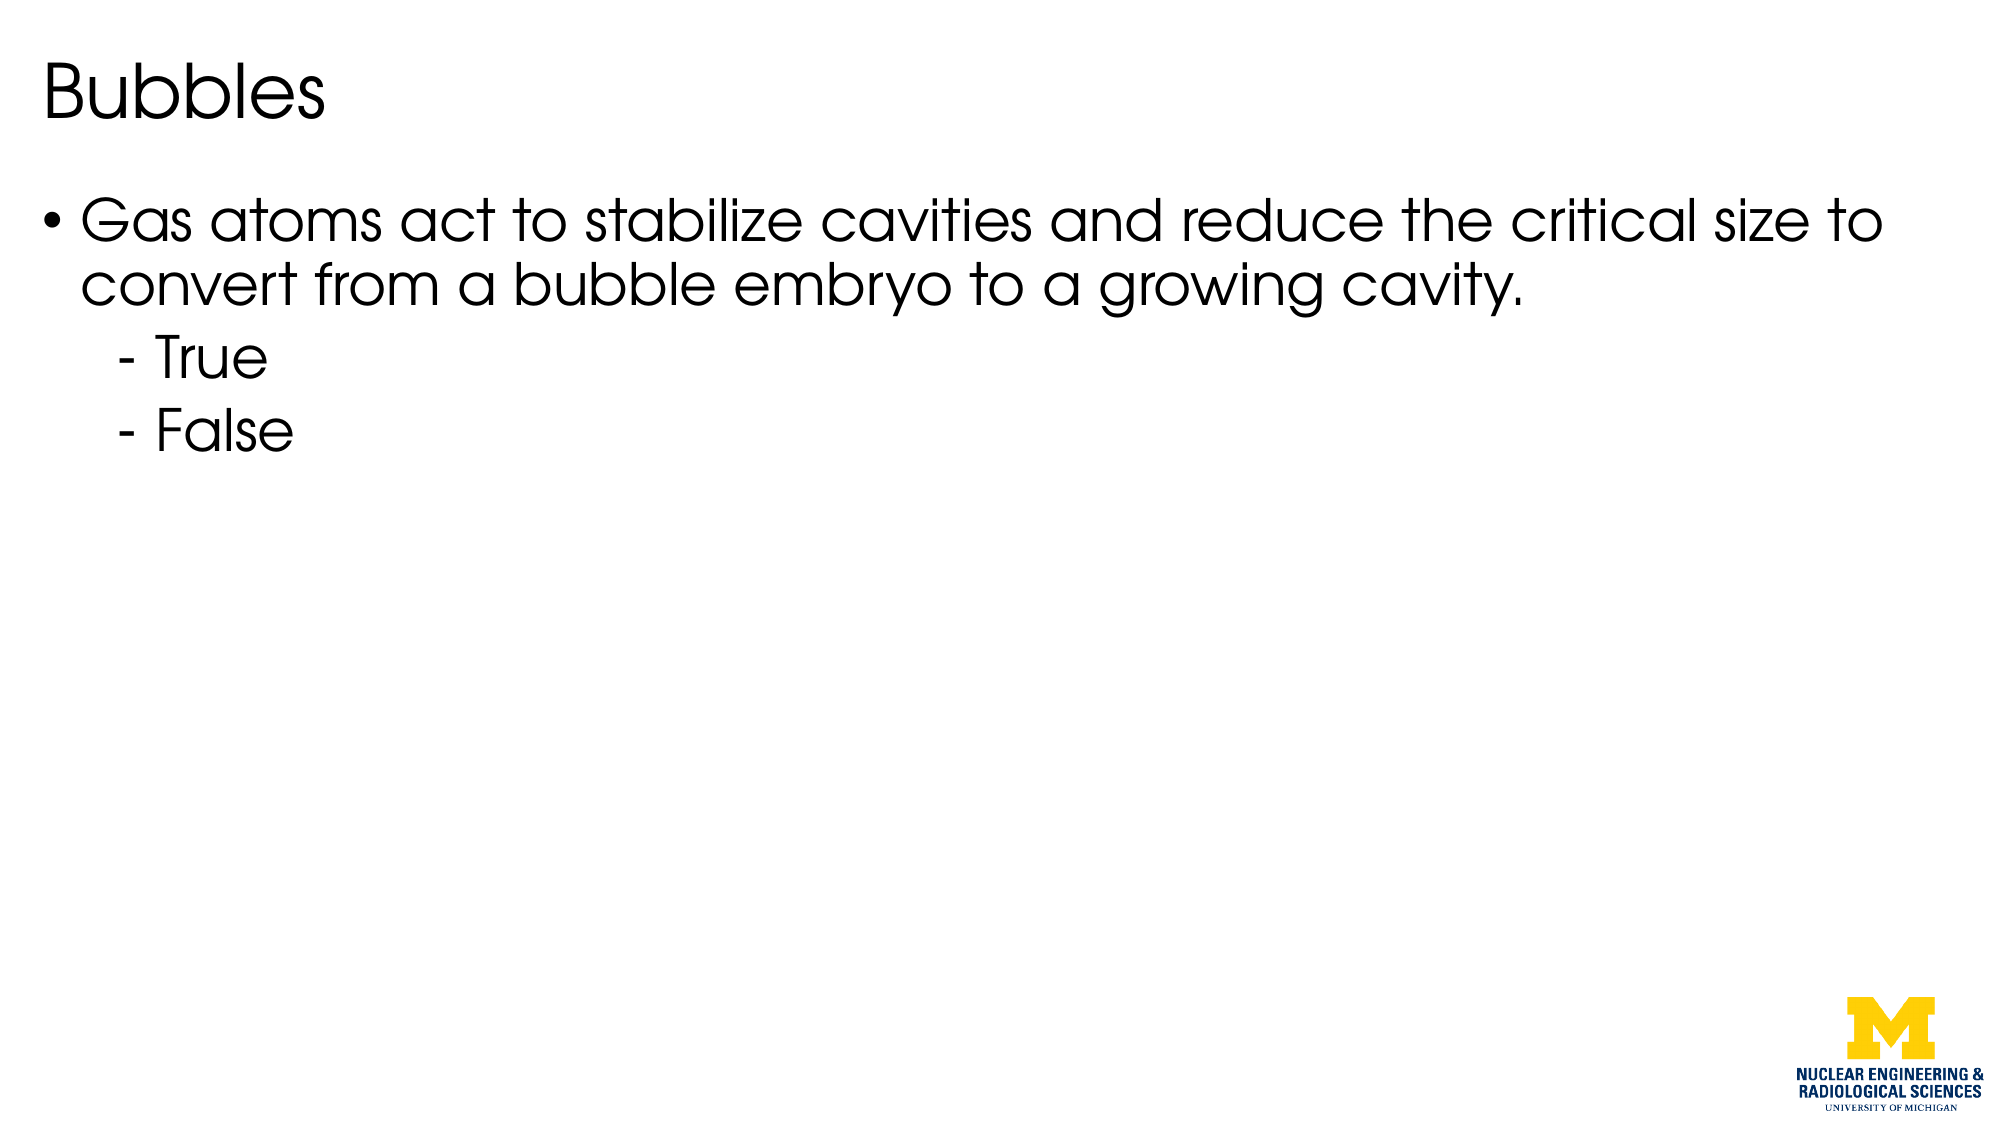

# Bubbles
Gas atoms act to stabilize cavities and reduce the critical size to convert from a bubble embryo to a growing cavity.
True
False